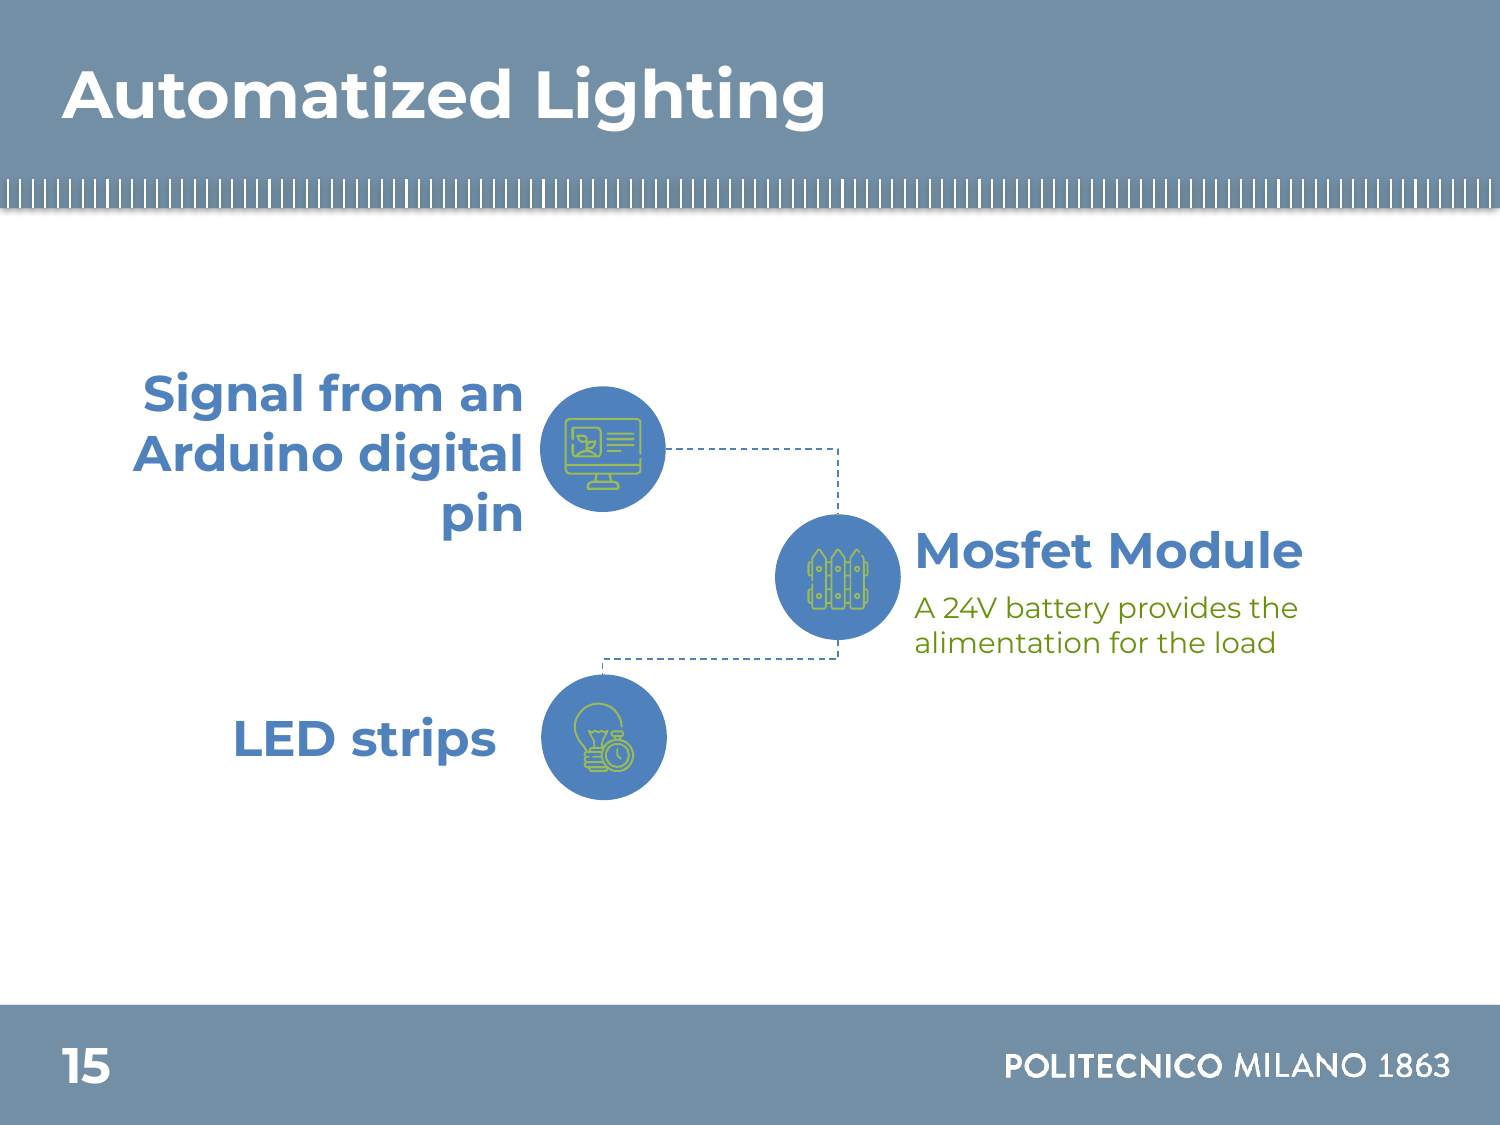

# Automatized Lighting

Signal from an Arduino digital pin

Mosfet Module
A 24V battery provides the alimentation for the load

LED strips
15